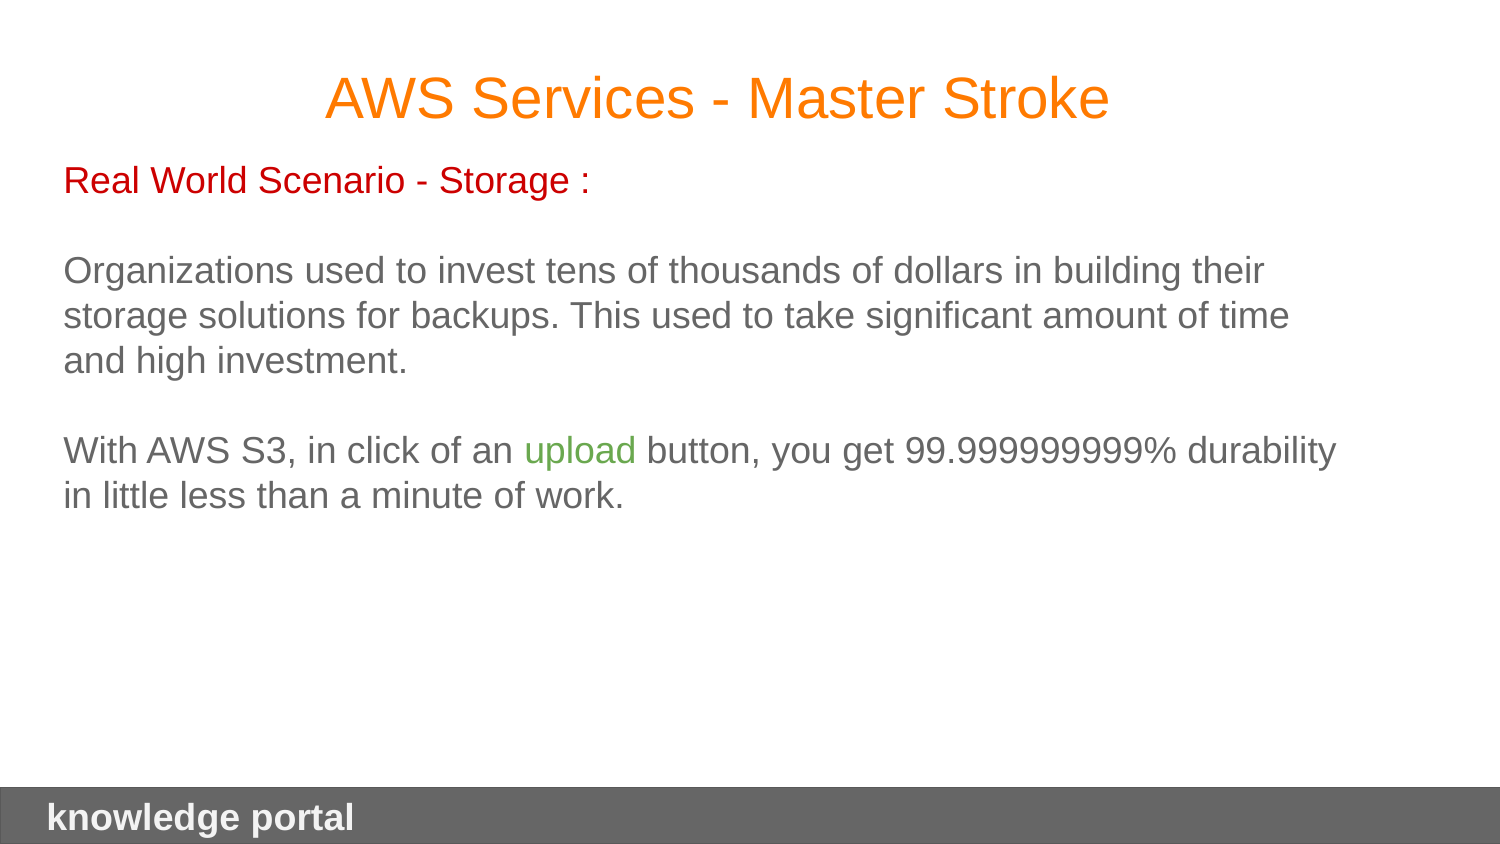

AWS Services - Master Stroke

Real World Scenario - Storage :

Organizations used to invest tens of thousands of dollars in building their storage solutions for backups. This used to take significant amount of time and high investment.

With AWS S3, in click of an upload button, you get 99.999999999% durability in little less than a minute of work.

   knowledge portal